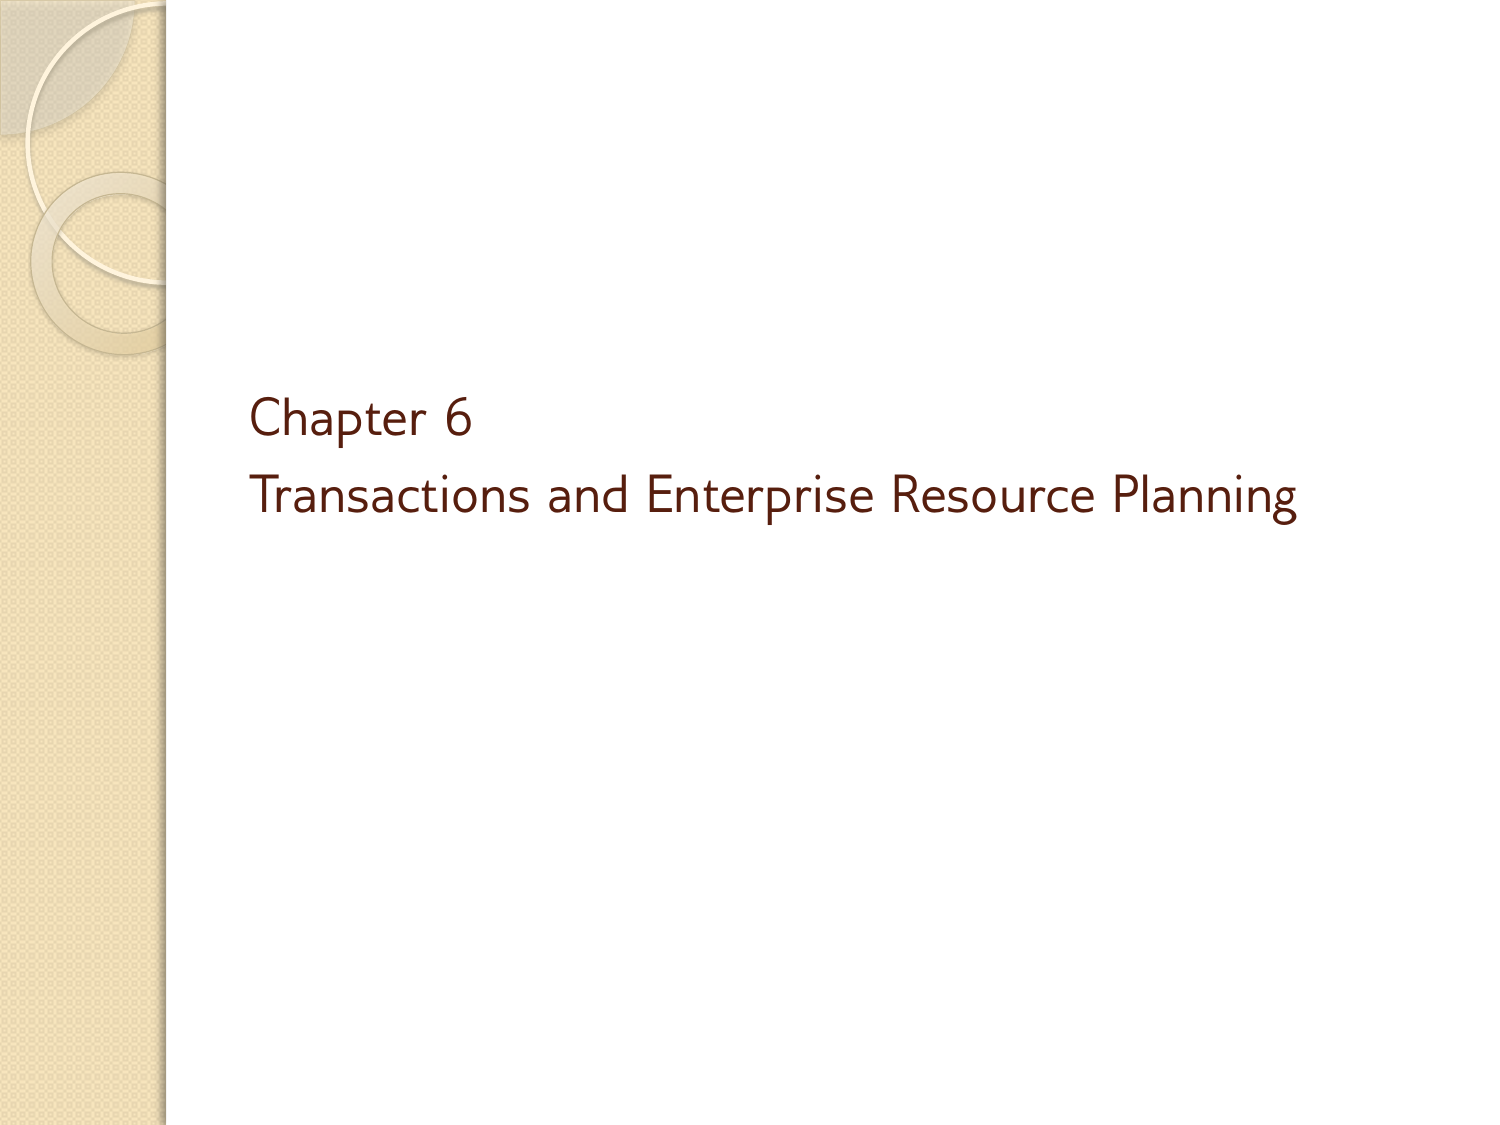

#

Chapter 6
Transactions and Enterprise Resource Planning